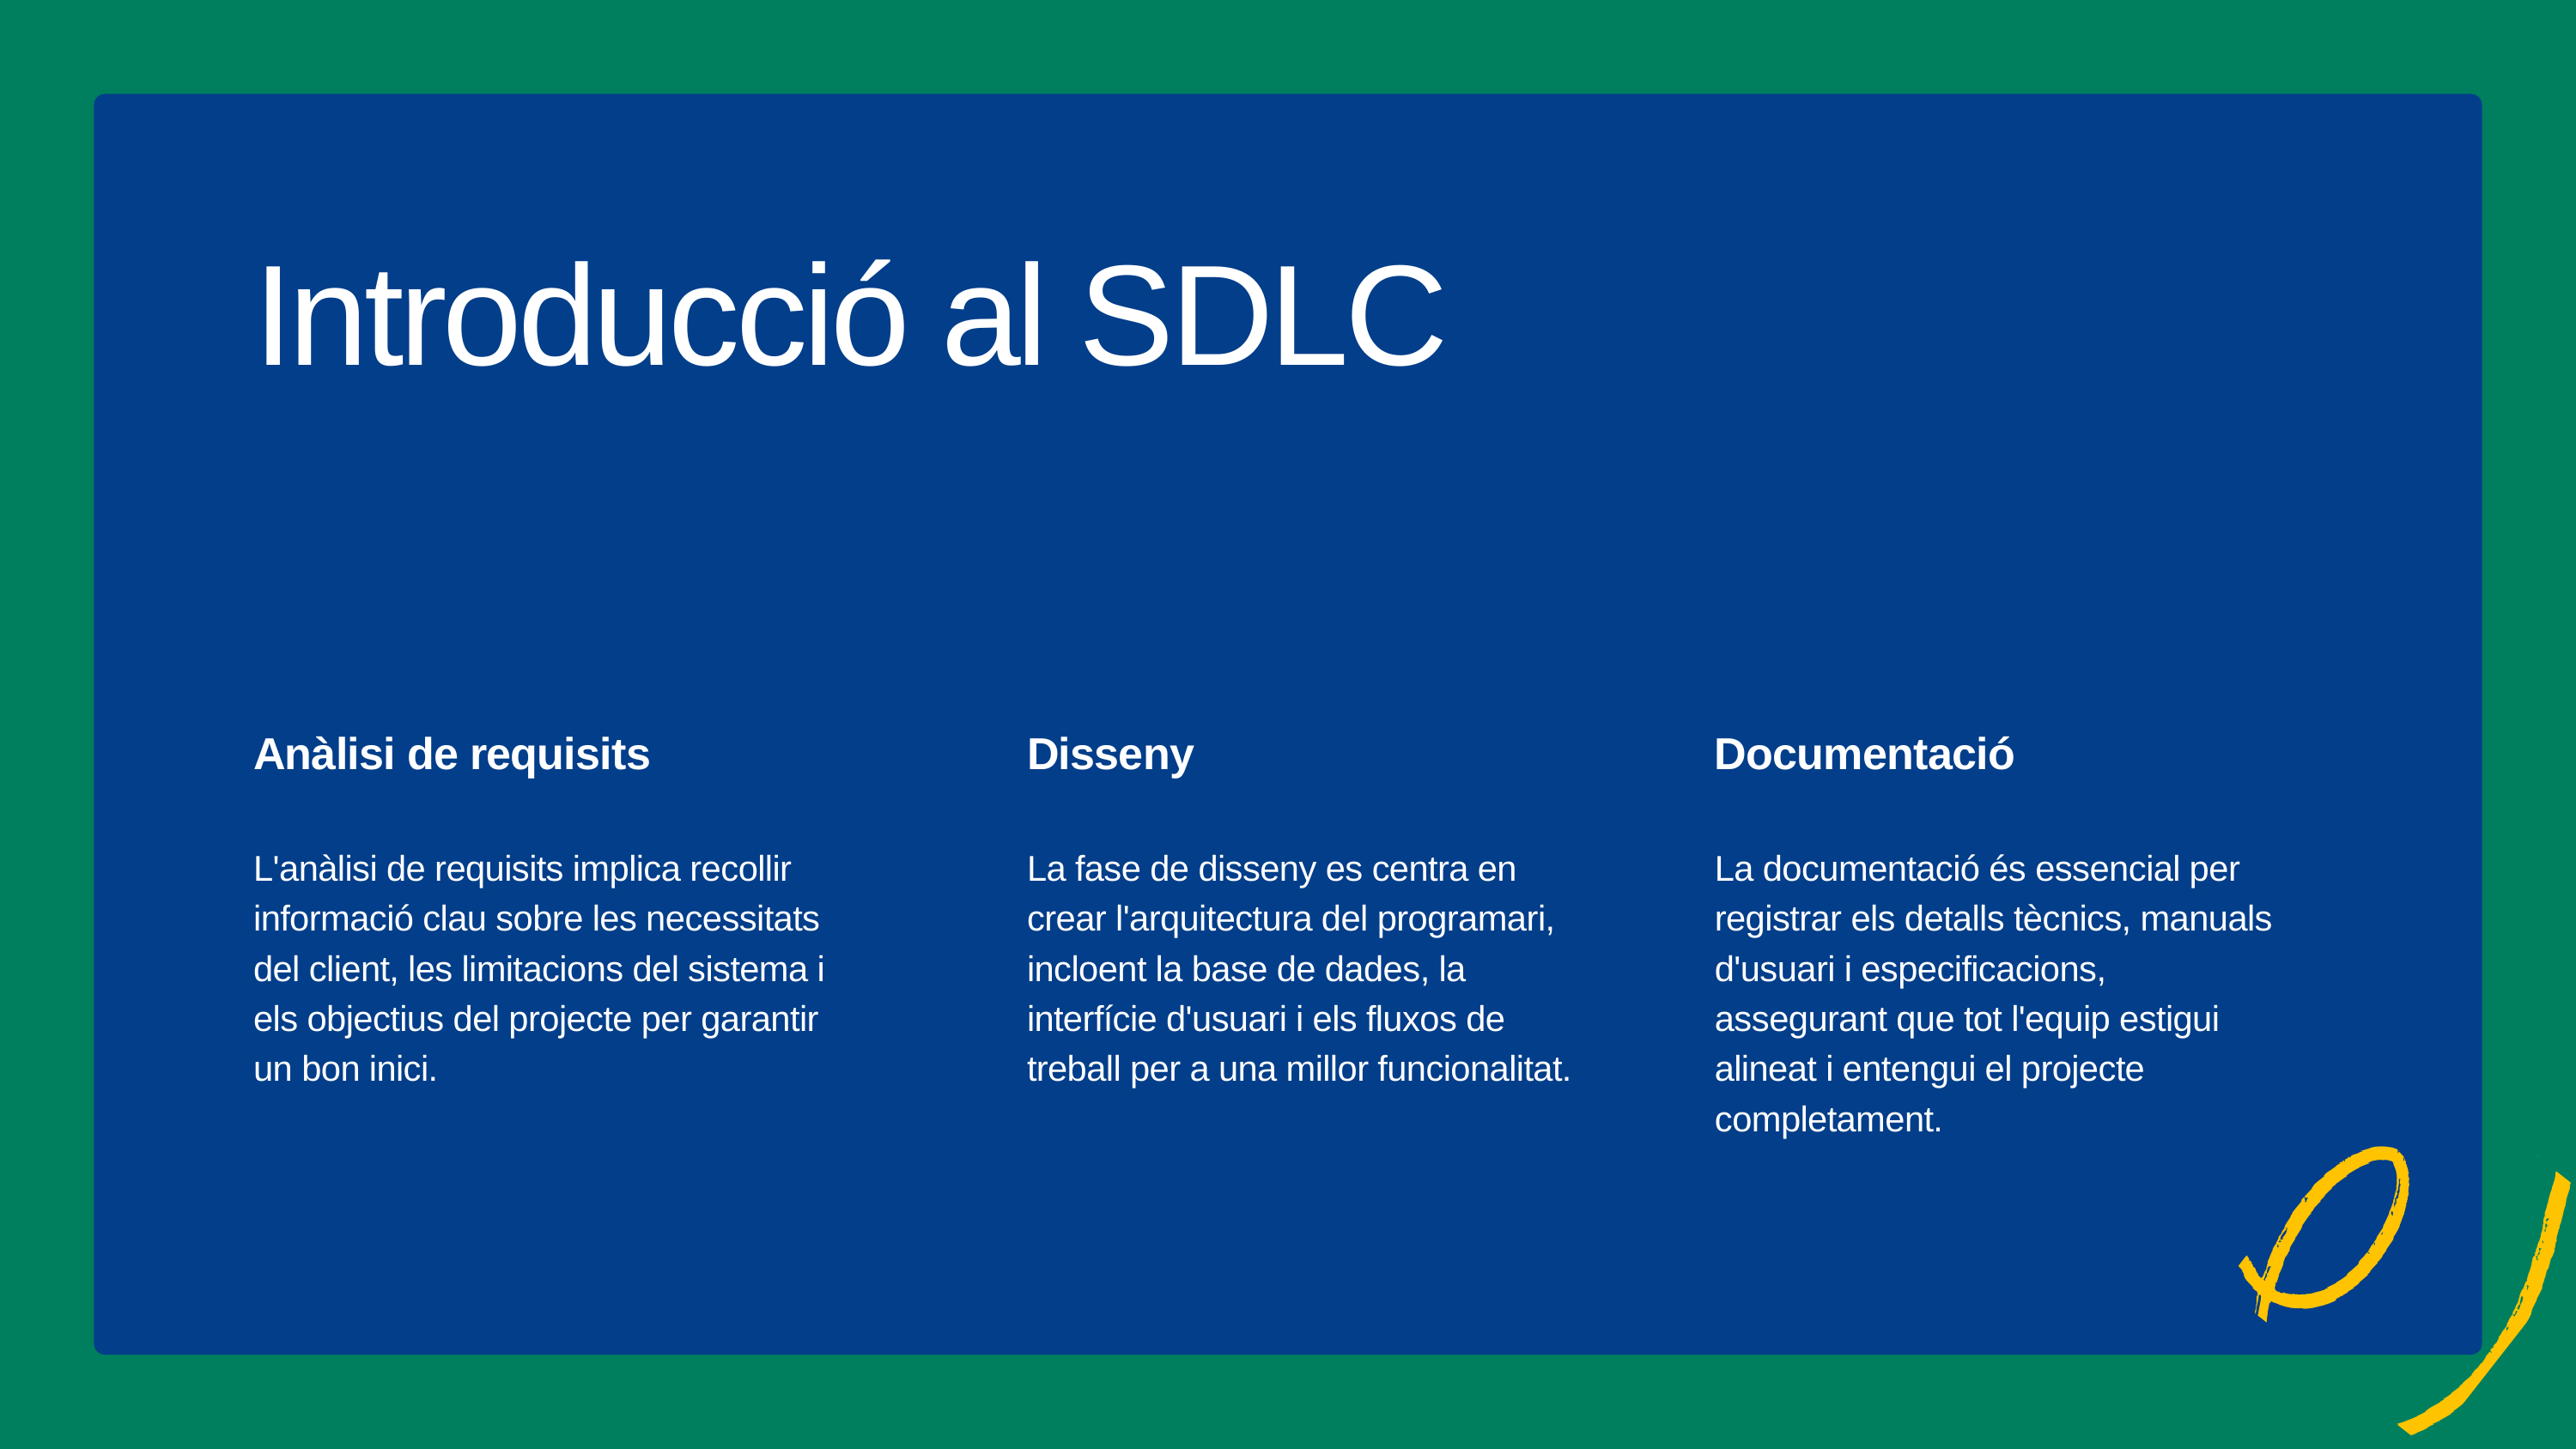

Introducció al SDLC
Anàlisi de requisits
L'anàlisi de requisits implica recollir informació clau sobre les necessitats del client, les limitacions del sistema i els objectius del projecte per garantir un bon inici.
Disseny
La fase de disseny es centra en crear l'arquitectura del programari, incloent la base de dades, la interfície d'usuari i els fluxos de treball per a una millor funcionalitat.
Documentació
La documentació és essencial per registrar els detalls tècnics, manuals d'usuari i especificacions, assegurant que tot l'equip estigui alineat i entengui el projecte completament.

16